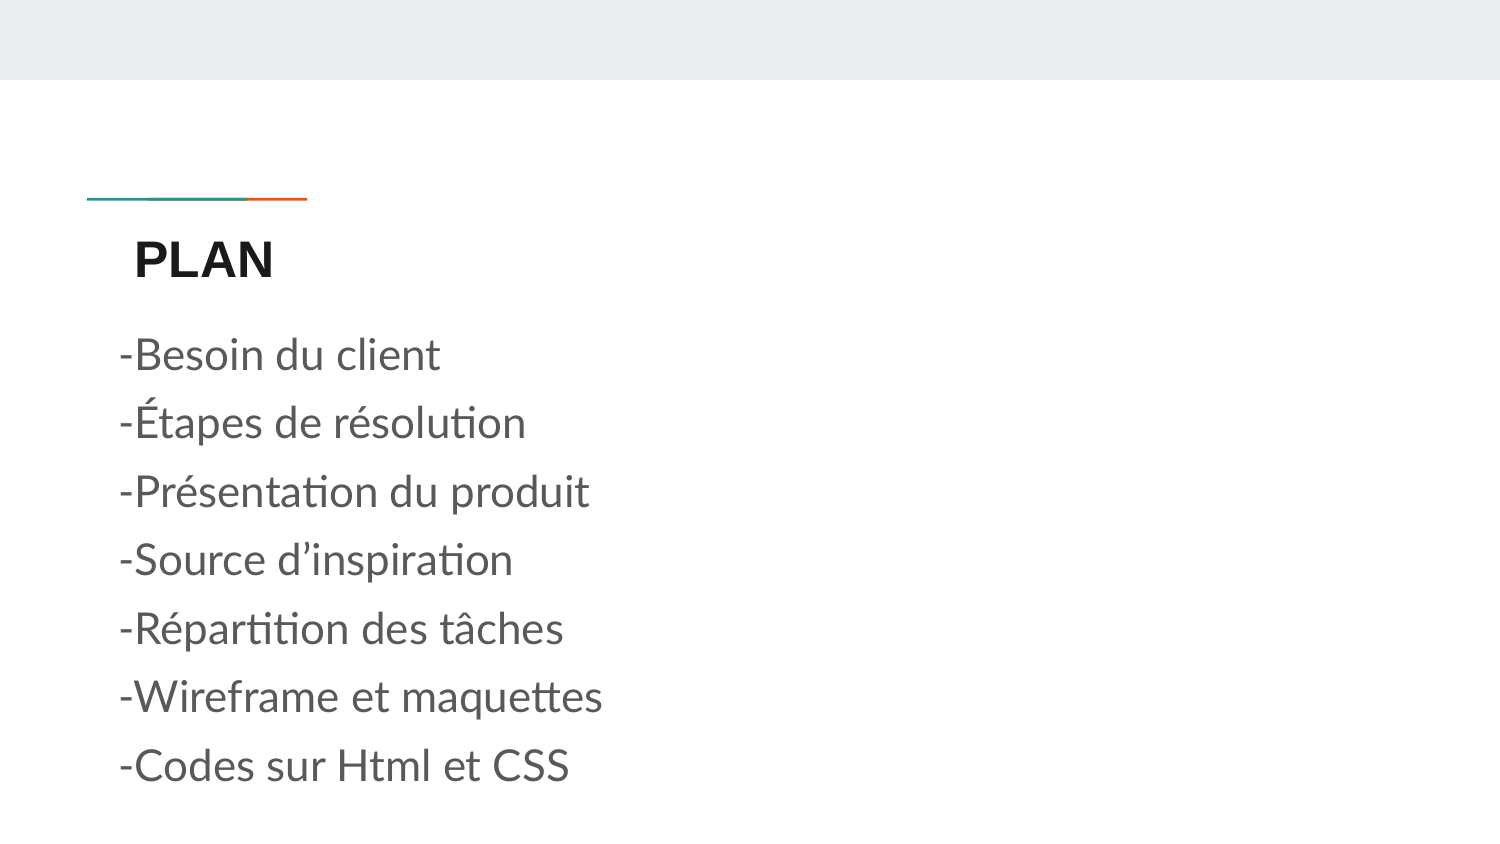

# PLAN
-Besoin du client
-Étapes de résolution
-Présentation du produit
-Source d’inspiration
-Répartition des tâches
-Wireframe et maquettes
-Codes sur Html et CSS